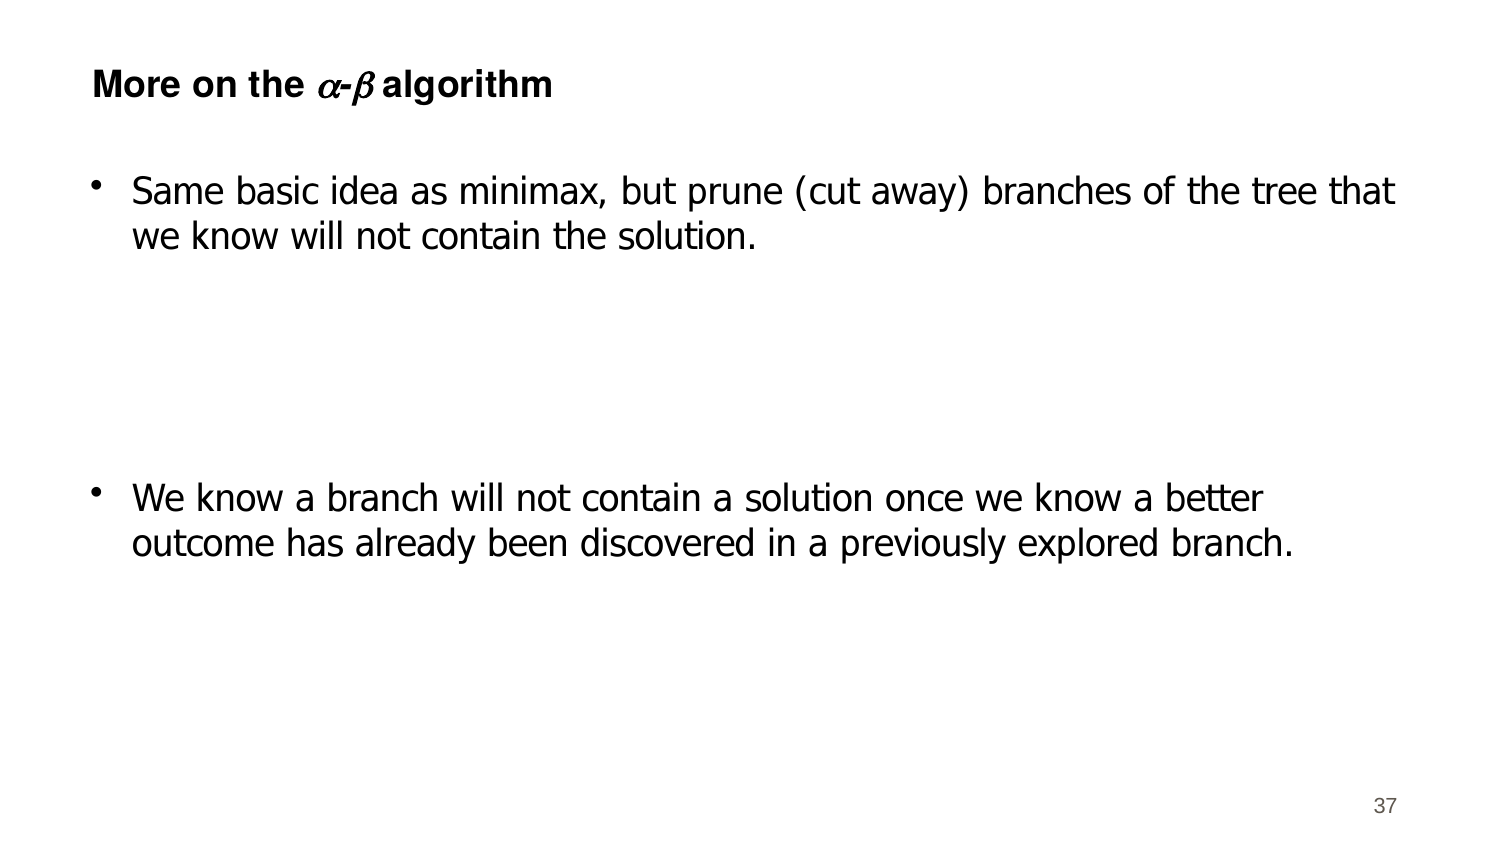

# More on the α-β algorithm
Same basic idea as minimax, but prune (cut away) branches of the tree that we know will not contain the solution.

We know a branch will not contain a solution once we know a better outcome has already been discovered in a previously explored branch.
37